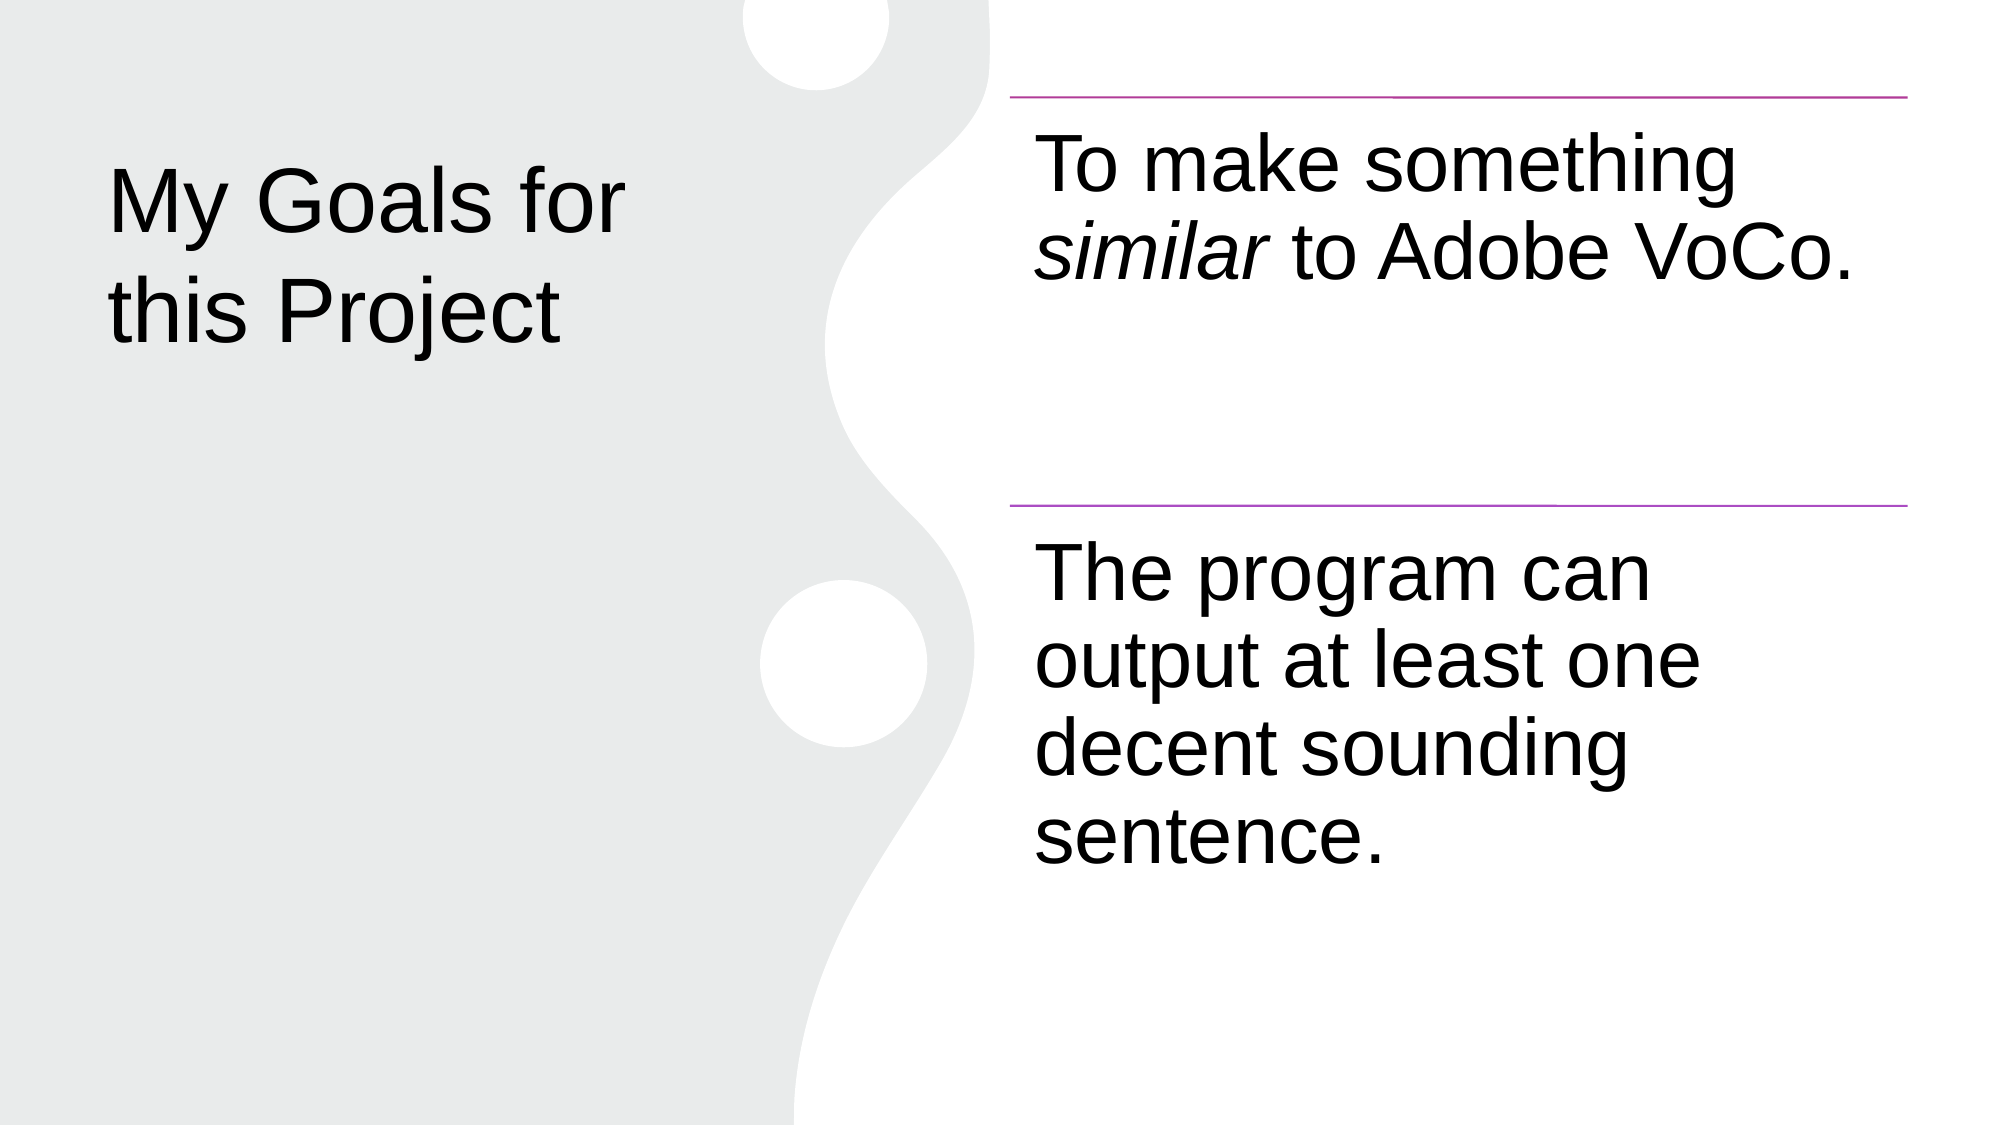

To make something similar to Adobe VoCo.
The program can output at least one decent sounding sentence.
# My Goals for this Project